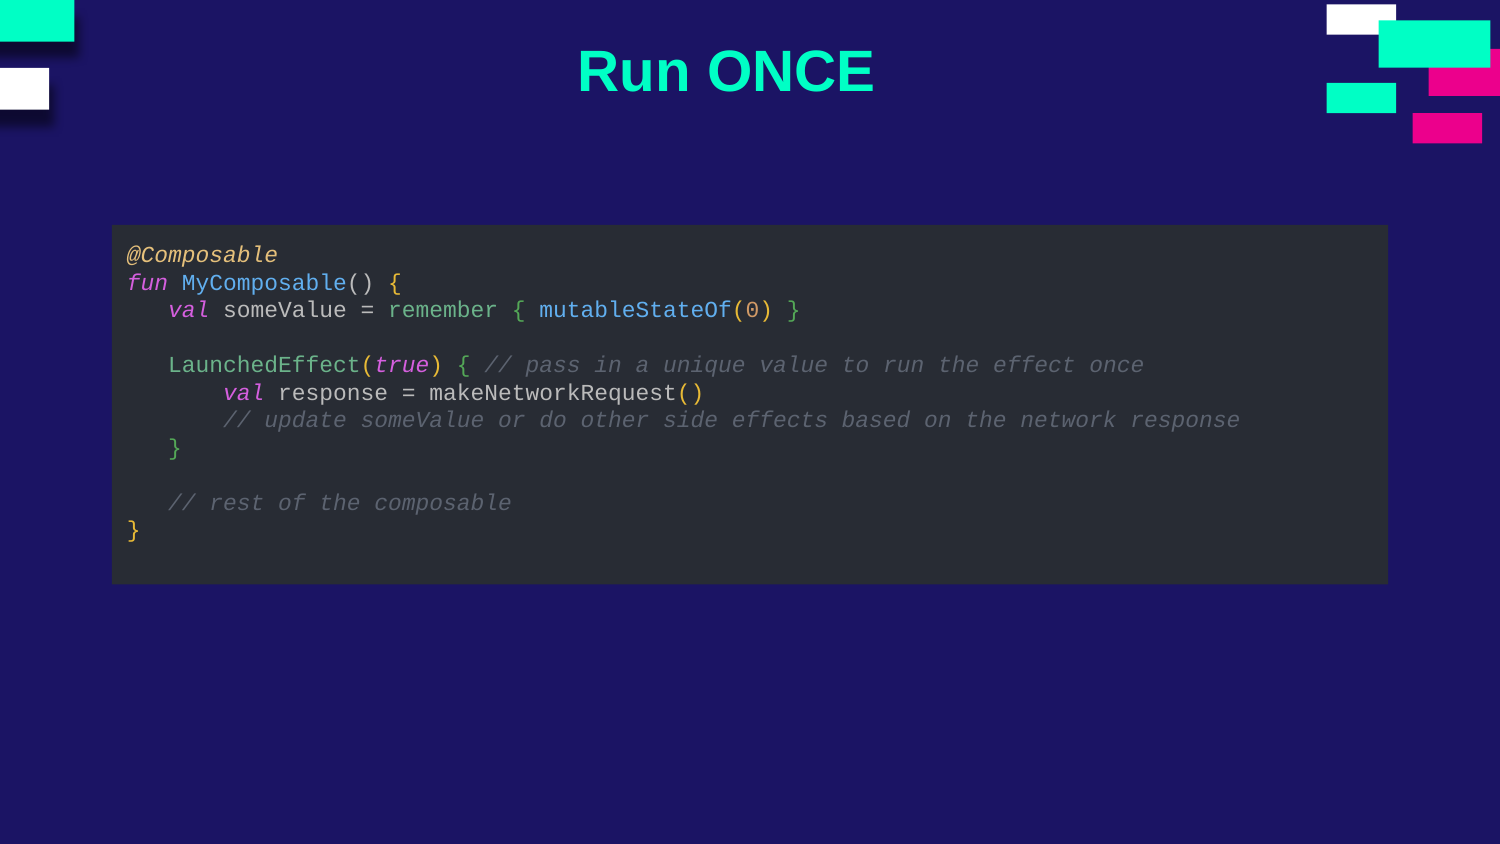

Run ONCE

@Composable
fun MyComposable() {
   val someValue = remember { mutableStateOf(0) }

   LaunchedEffect(true) { // pass in a unique value to run the effect once
       val response = makeNetworkRequest()
       // update someValue or do other side effects based on the network response
   }

   // rest of the composable
}